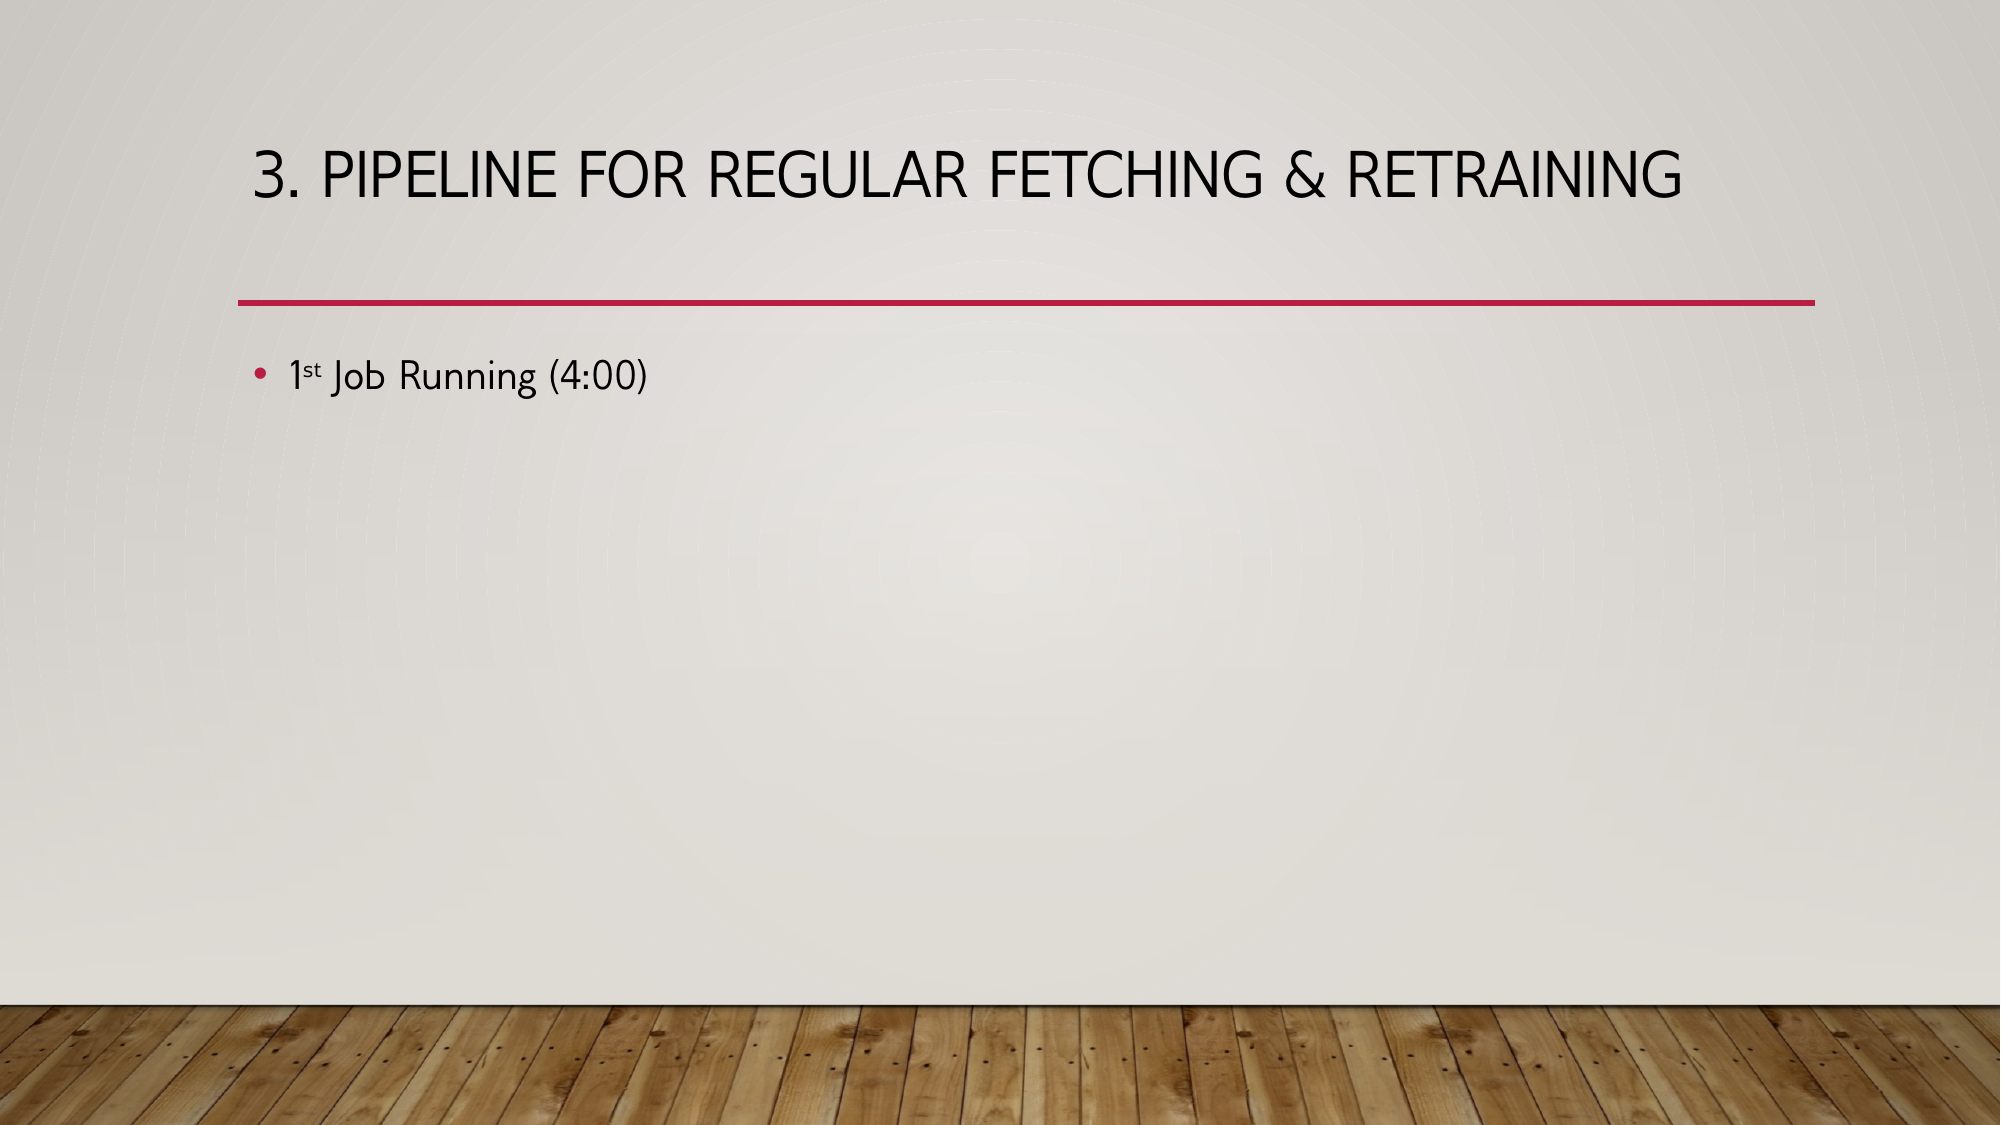

# 3. Pipeline for regular fetching & retraining
1st Job Running (4:00)